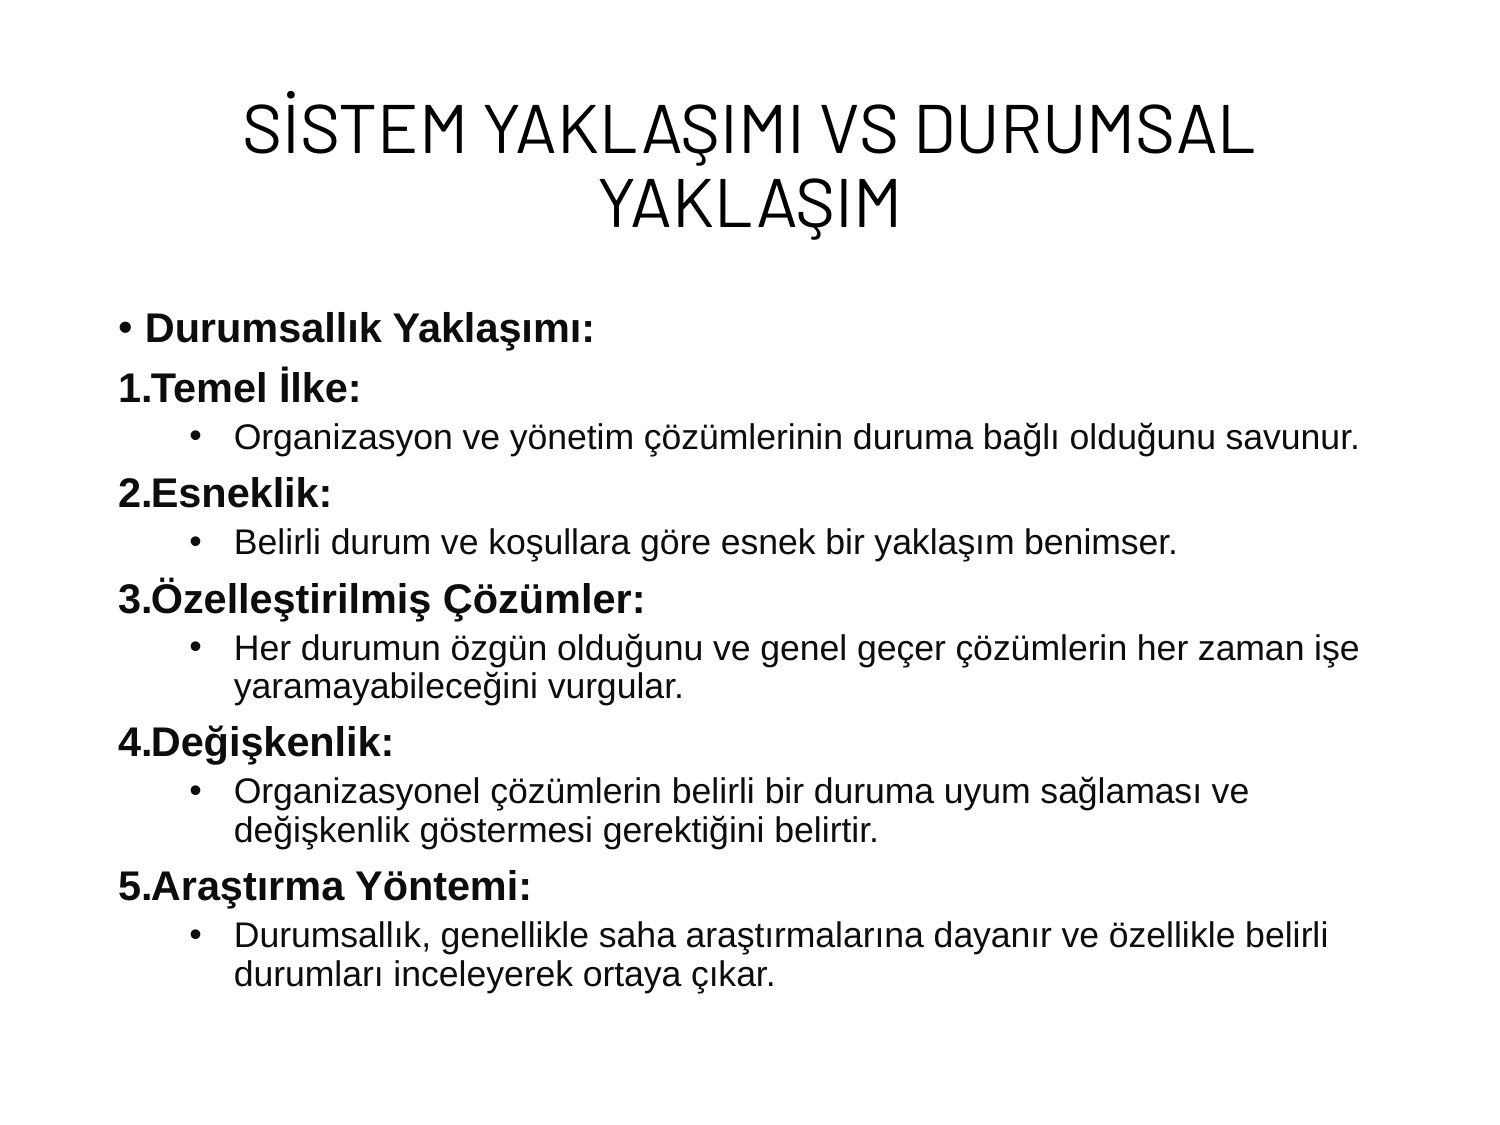

# SİSTEM YAKLAŞIMI VS DURUMSAL YAKLAŞIM
Durumsallık Yaklaşımı:
Temel İlke:
Organizasyon ve yönetim çözümlerinin duruma bağlı olduğunu savunur.
Esneklik:
Belirli durum ve koşullara göre esnek bir yaklaşım benimser.
Özelleştirilmiş Çözümler:
Her durumun özgün olduğunu ve genel geçer çözümlerin her zaman işe yaramayabileceğini vurgular.
Değişkenlik:
Organizasyonel çözümlerin belirli bir duruma uyum sağlaması ve değişkenlik göstermesi gerektiğini belirtir.
Araştırma Yöntemi:
Durumsallık, genellikle saha araştırmalarına dayanır ve özellikle belirli durumları inceleyerek ortaya çıkar.